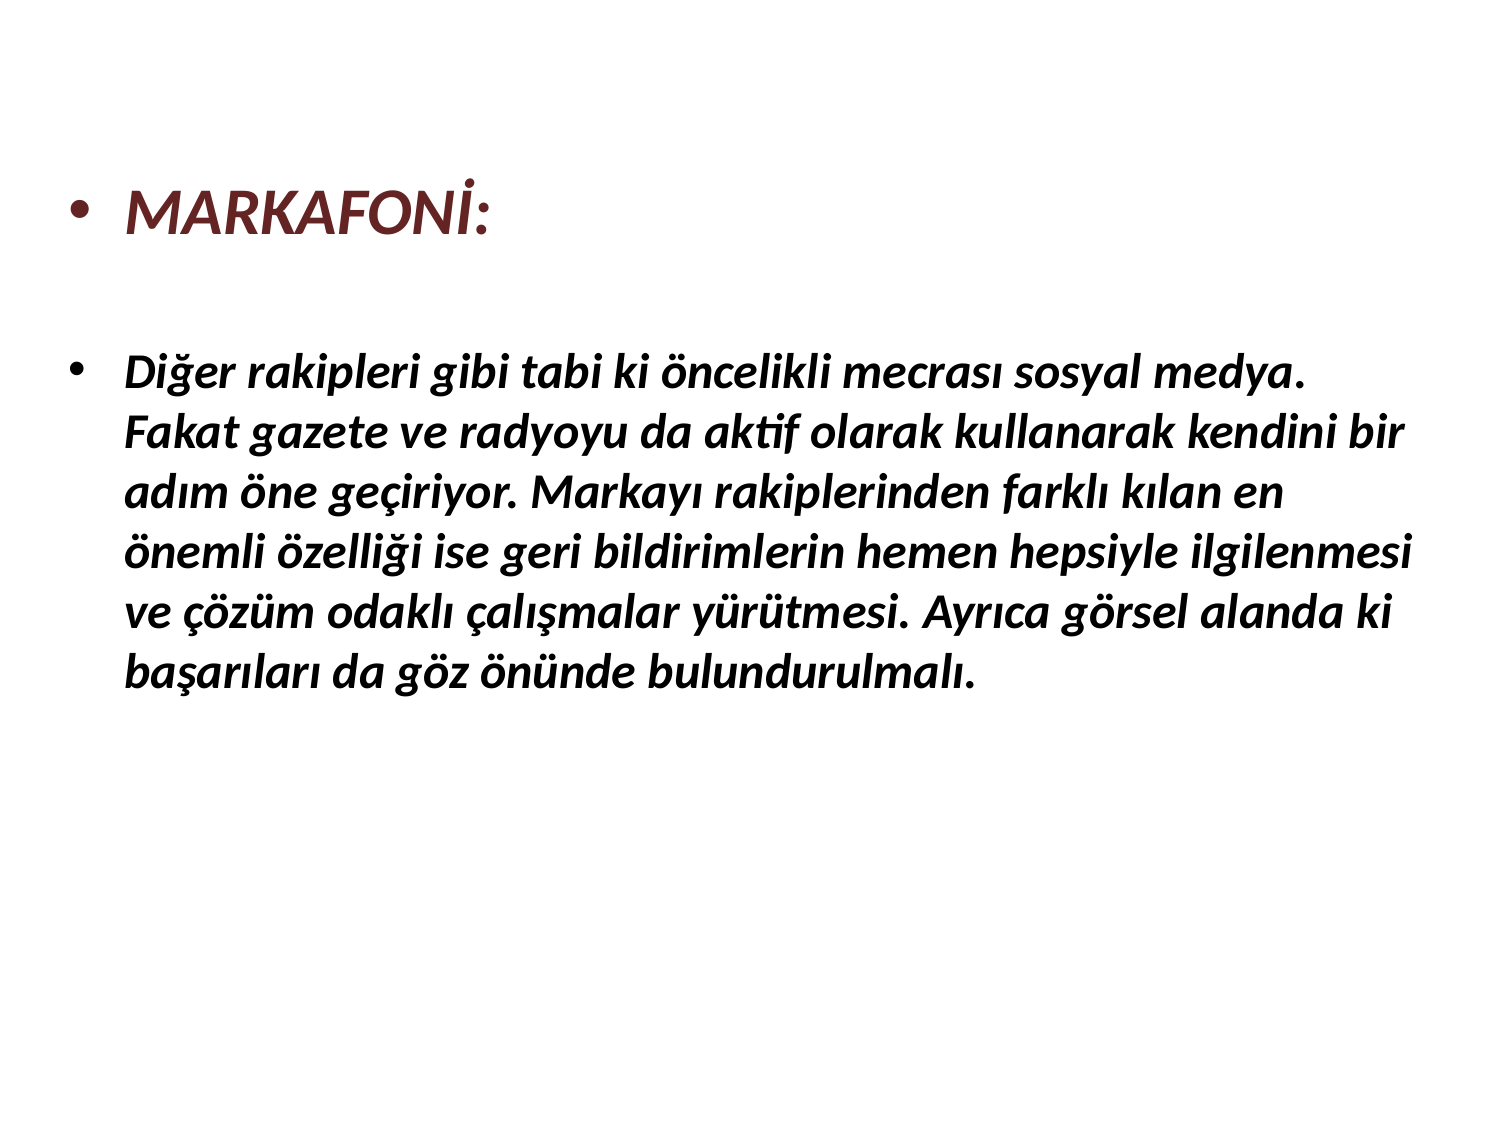

MARKAFONİ:
Diğer rakipleri gibi tabi ki öncelikli mecrası sosyal medya. Fakat gazete ve radyoyu da aktif olarak kullanarak kendini bir adım öne geçiriyor. Markayı rakiplerinden farklı kılan en önemli özelliği ise geri bildirimlerin hemen hepsiyle ilgilenmesi ve çözüm odaklı çalışmalar yürütmesi. Ayrıca görsel alanda ki başarıları da göz önünde bulundurulmalı.